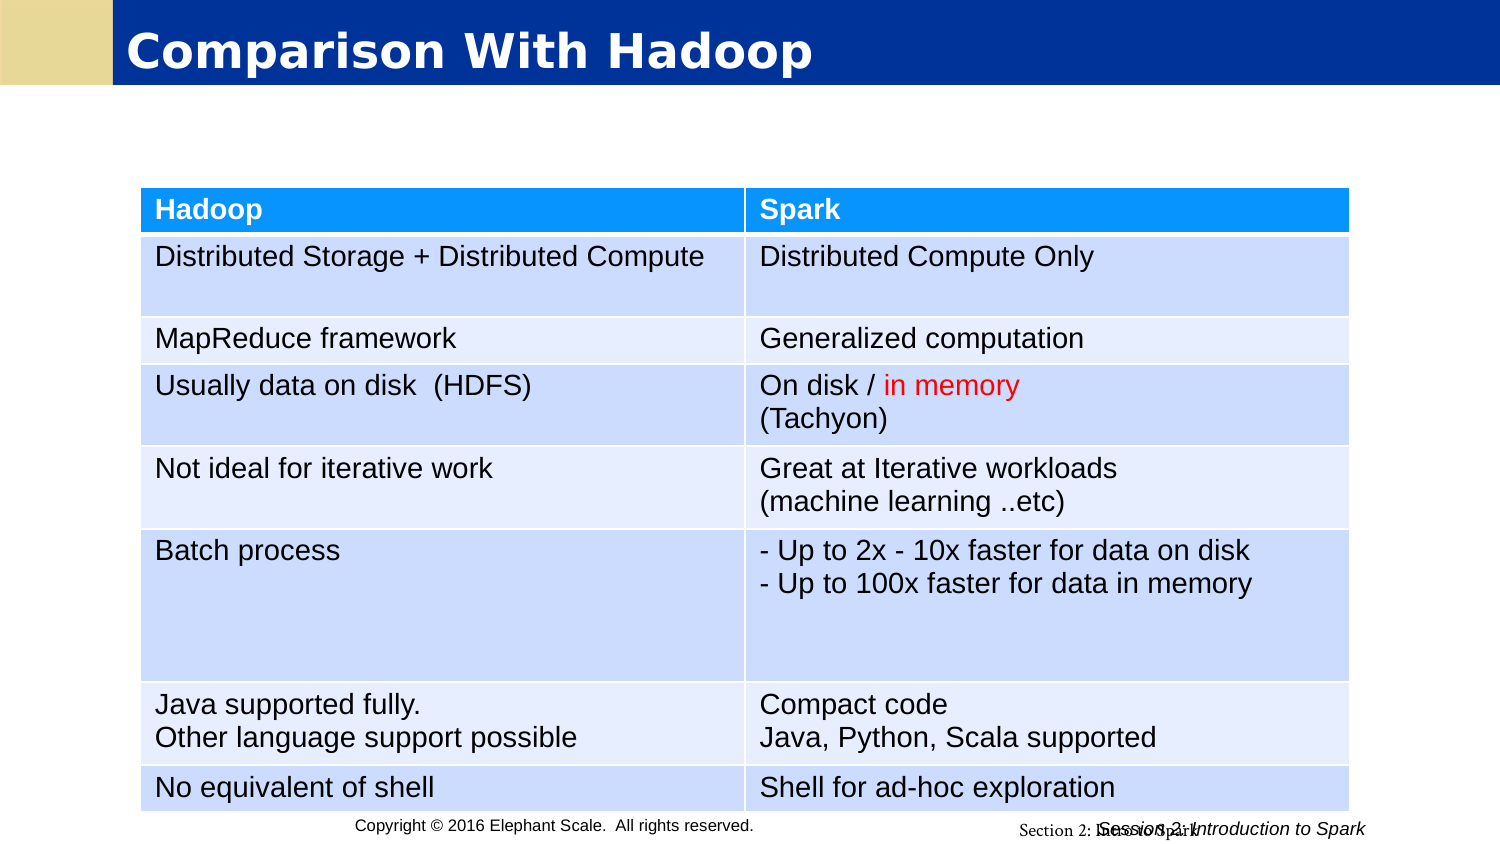

# Comparison With Hadoop

| Hadoop | Spark |
| --- | --- |
| Distributed Storage + Distributed Compute | Distributed Compute Only |
| MapReduce framework | Generalized computation |
| Usually data on disk (HDFS) | On disk / in memory (Tachyon) |
| Not ideal for iterative work | Great at Iterative workloads (machine learning ..etc) |
| Batch process | - Up to 2x - 10x faster for data on disk - Up to 100x faster for data in memory |
| Java supported fully. Other language support possible | Compact code Java, Python, Scala supported |
| No equivalent of shell | Shell for ad-hoc exploration |
Copyright © 2016 Elephant Scale.  All rights reserved.
Session 2: Introduction to Spark